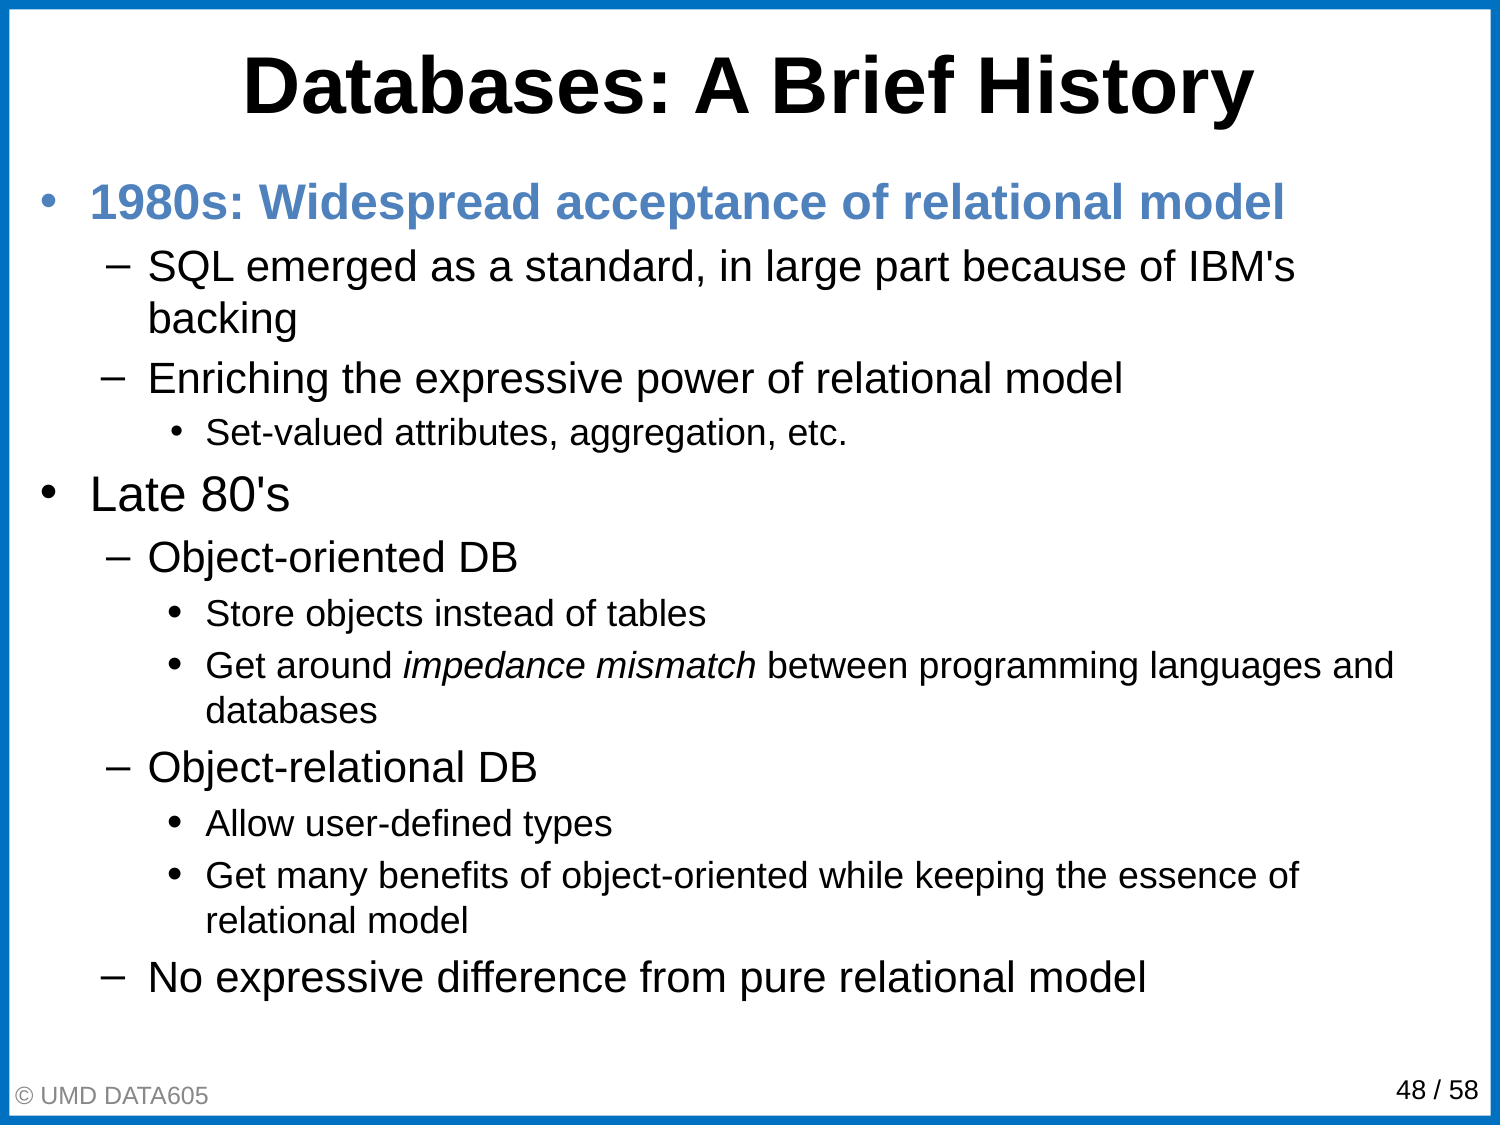

# Databases: A Brief History
1980s: Widespread acceptance of relational model
SQL emerged as a standard, in large part because of IBM's backing
Enriching the expressive power of relational model
Set-valued attributes, aggregation, etc.
Late 80's
Object-oriented DB
Store objects instead of tables
Get around impedance mismatch between programming languages and databases
Object-relational DB
Allow user-defined types
Get many benefits of object-oriented while keeping the essence of relational model
No expressive difference from pure relational model
© UMD DATA605
48 / 58